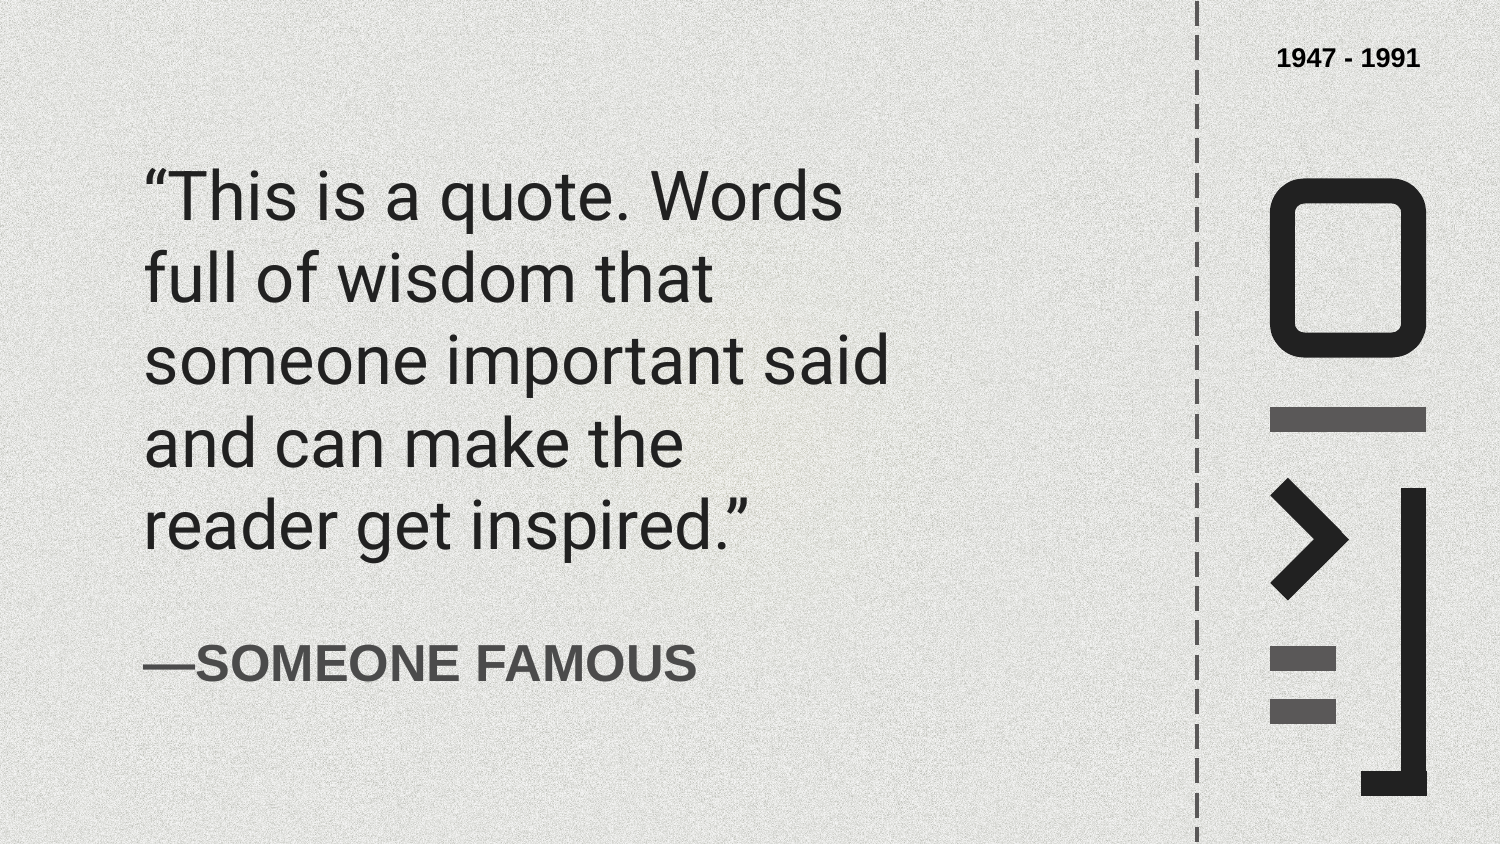

1947 - 1991
“This is a quote. Words full of wisdom that someone important said and can make the reader get inspired.”

# —SOMEONE FAMOUS